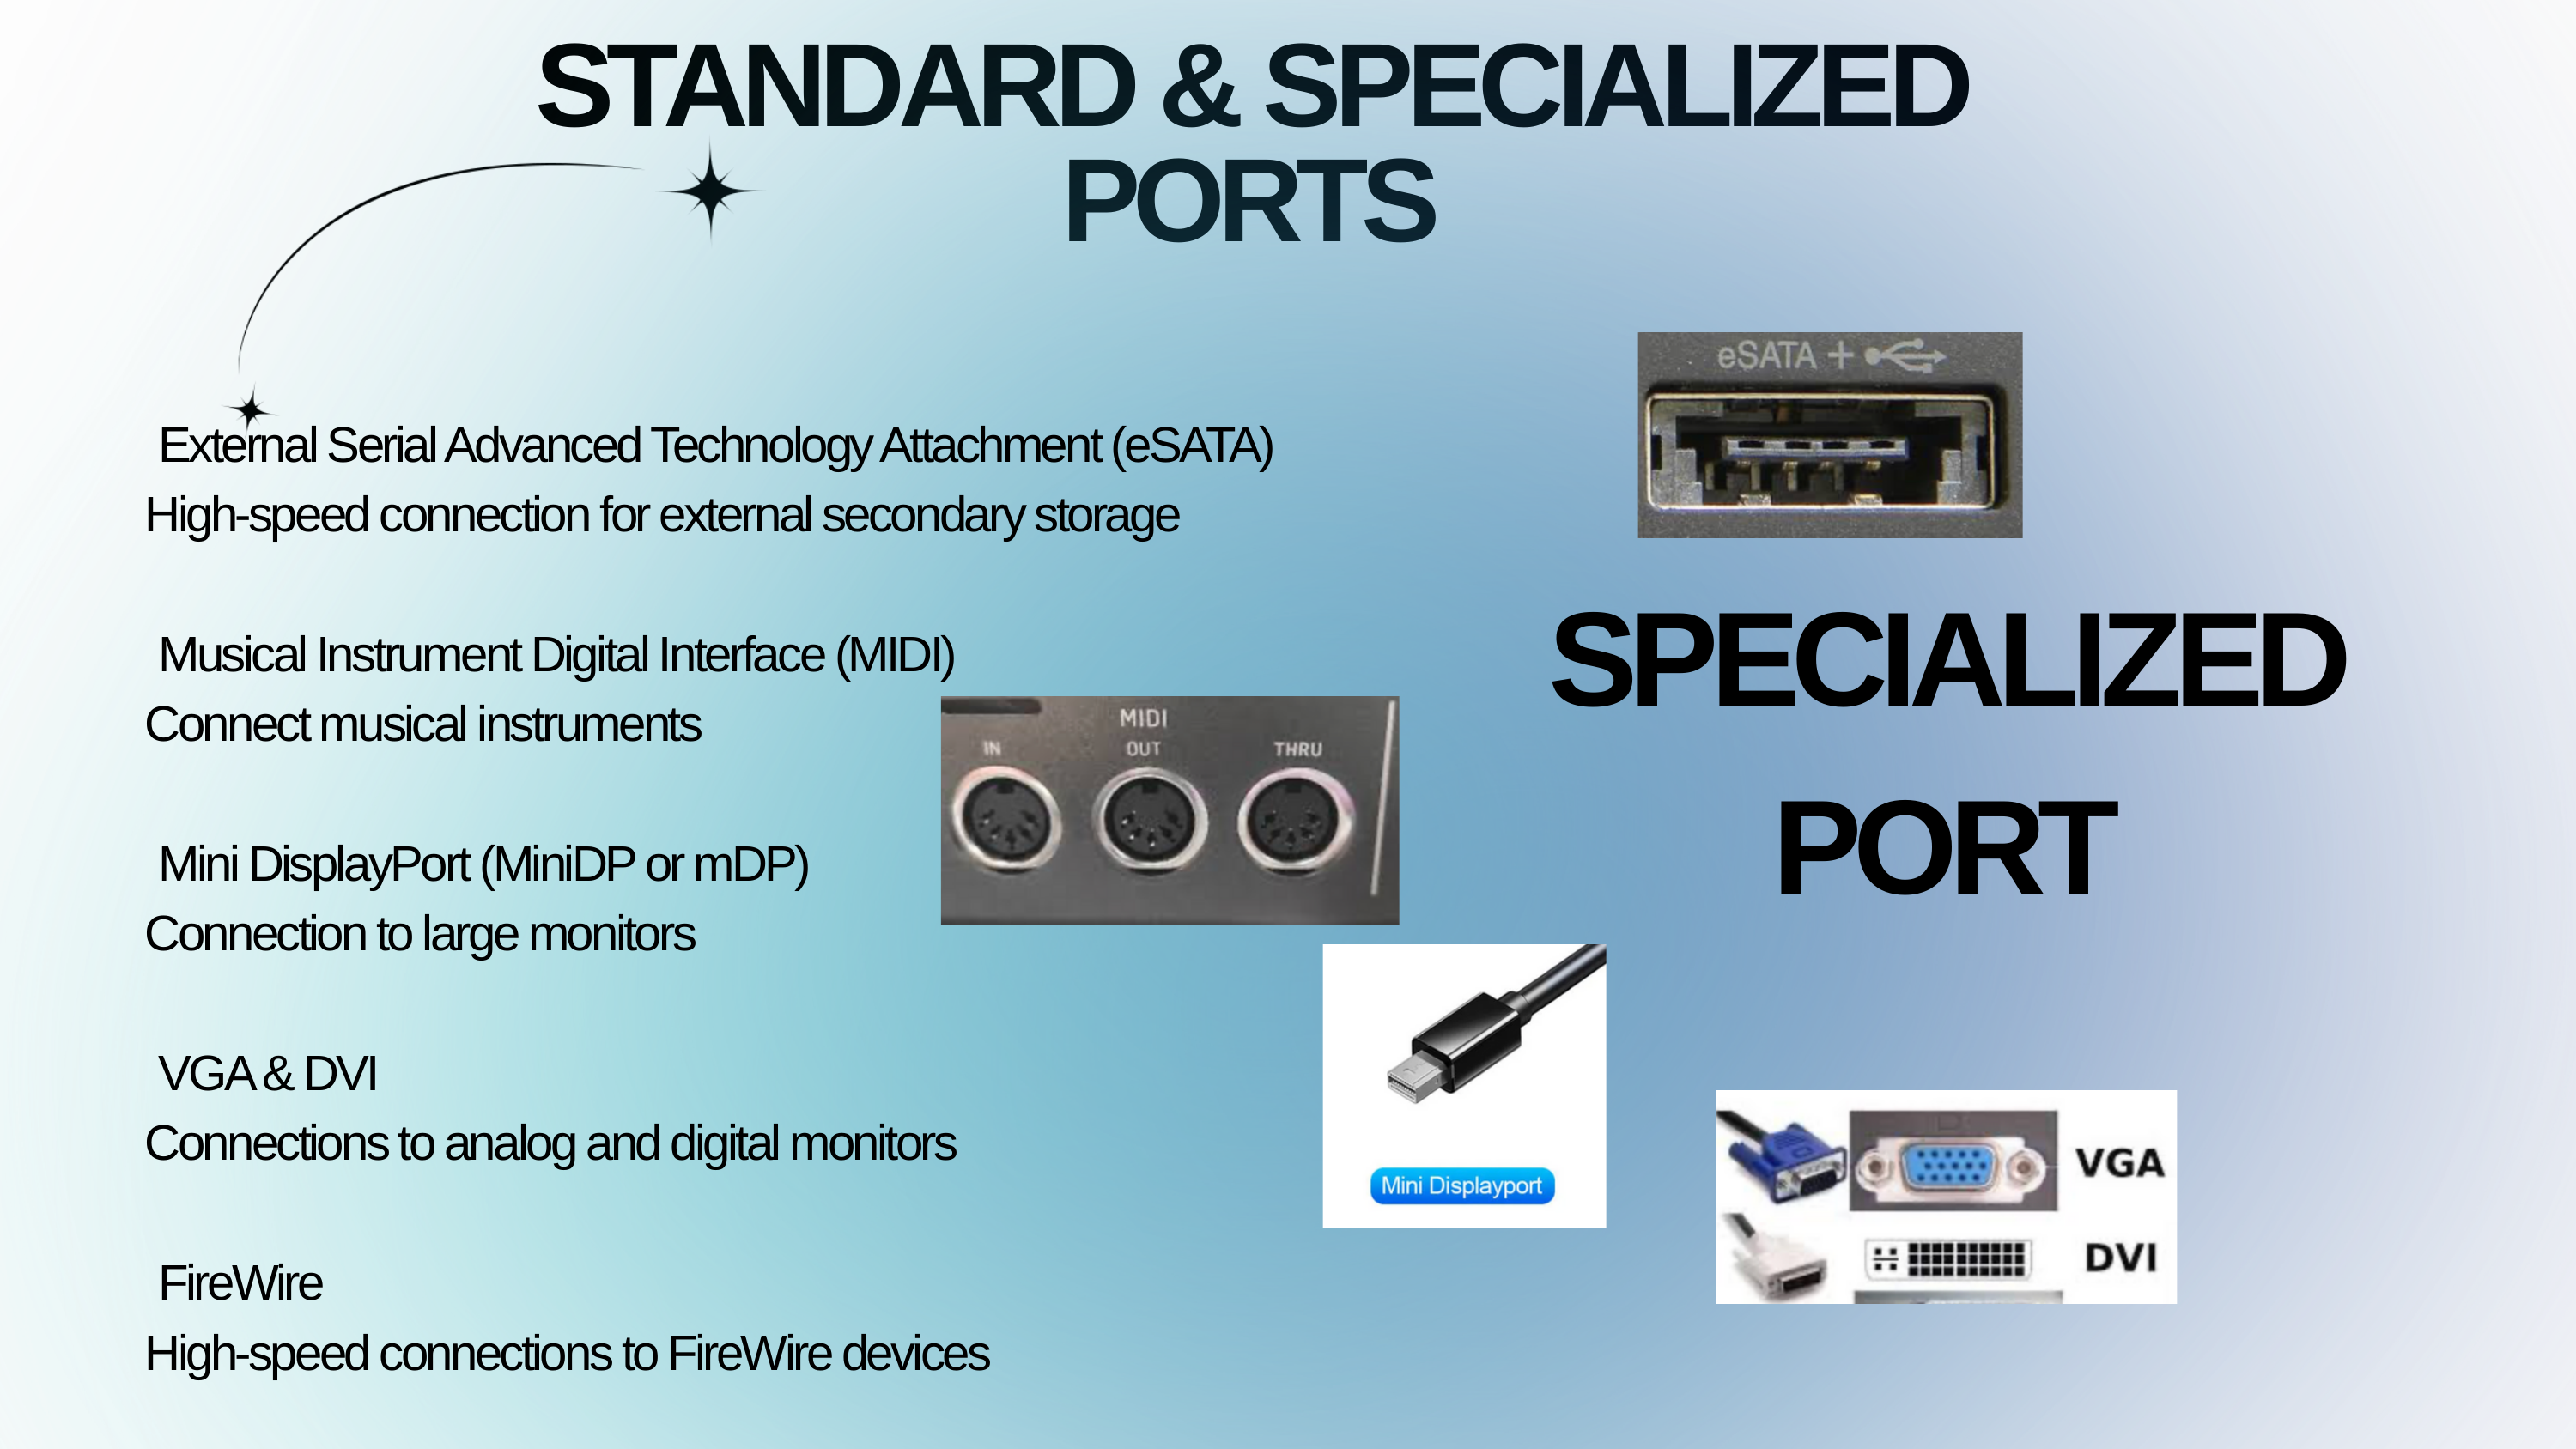

STANDARD & SPECIALIZED PORTS

 External Serial Advanced Technology Attachment (eSATA)
High-speed connection for external secondary storage

 Musical Instrument Digital Interface (MIDI)
Connect musical instruments

 Mini DisplayPort (MiniDP or mDP)
Connection to large monitors

 VGA & DVI
Connections to analog and digital monitors

 FireWire
High-speed connections to FireWire devices
SPECIALIZED PORT